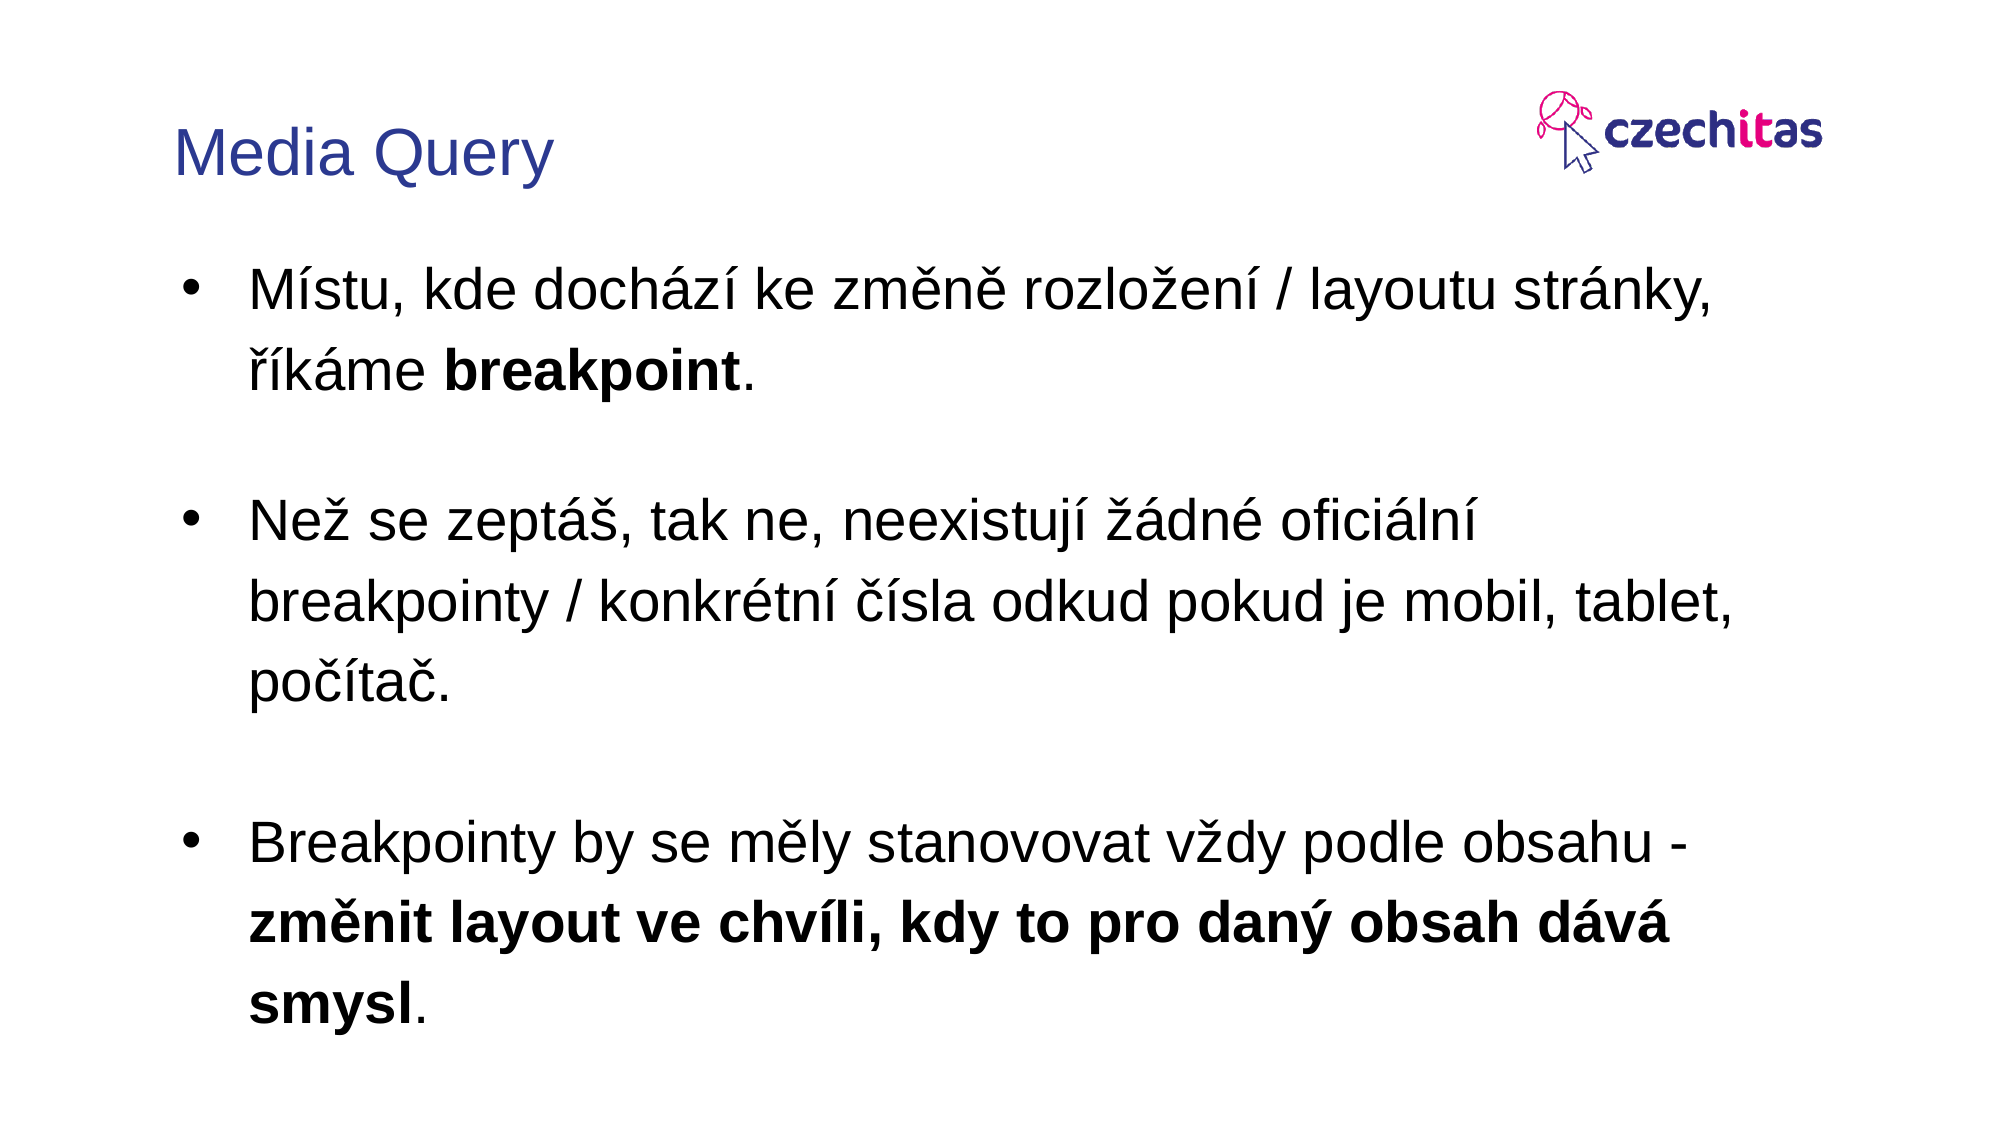

# Media Query
Místu, kde dochází ke změně rozložení / layoutu stránky, říkáme breakpoint.
Než se zeptáš, tak ne, neexistují žádné oficiální breakpointy / konkrétní čísla odkud pokud je mobil, tablet, počítač.
Breakpointy by se měly stanovovat vždy podle obsahu - změnit layout ve chvíli, kdy to pro daný obsah dává smysl.